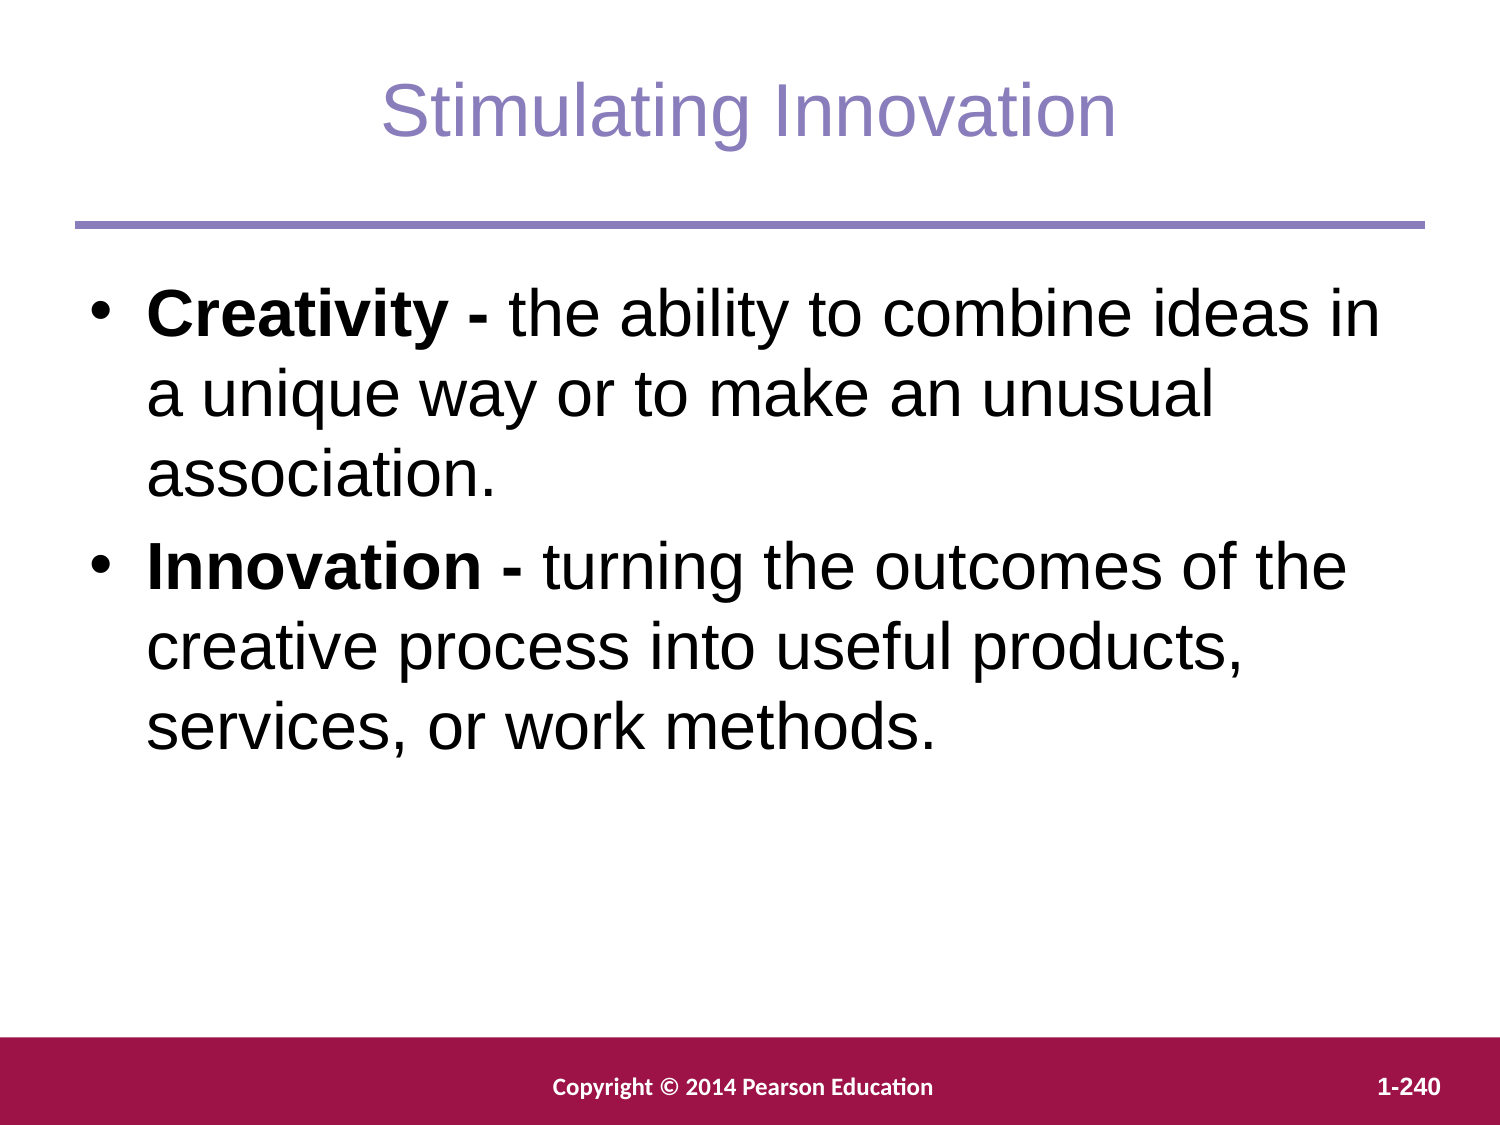

Stimulating Innovation
Creativity - the ability to combine ideas in a unique way or to make an unusual association.
Innovation - turning the outcomes of the creative process into useful products, services, or work methods.